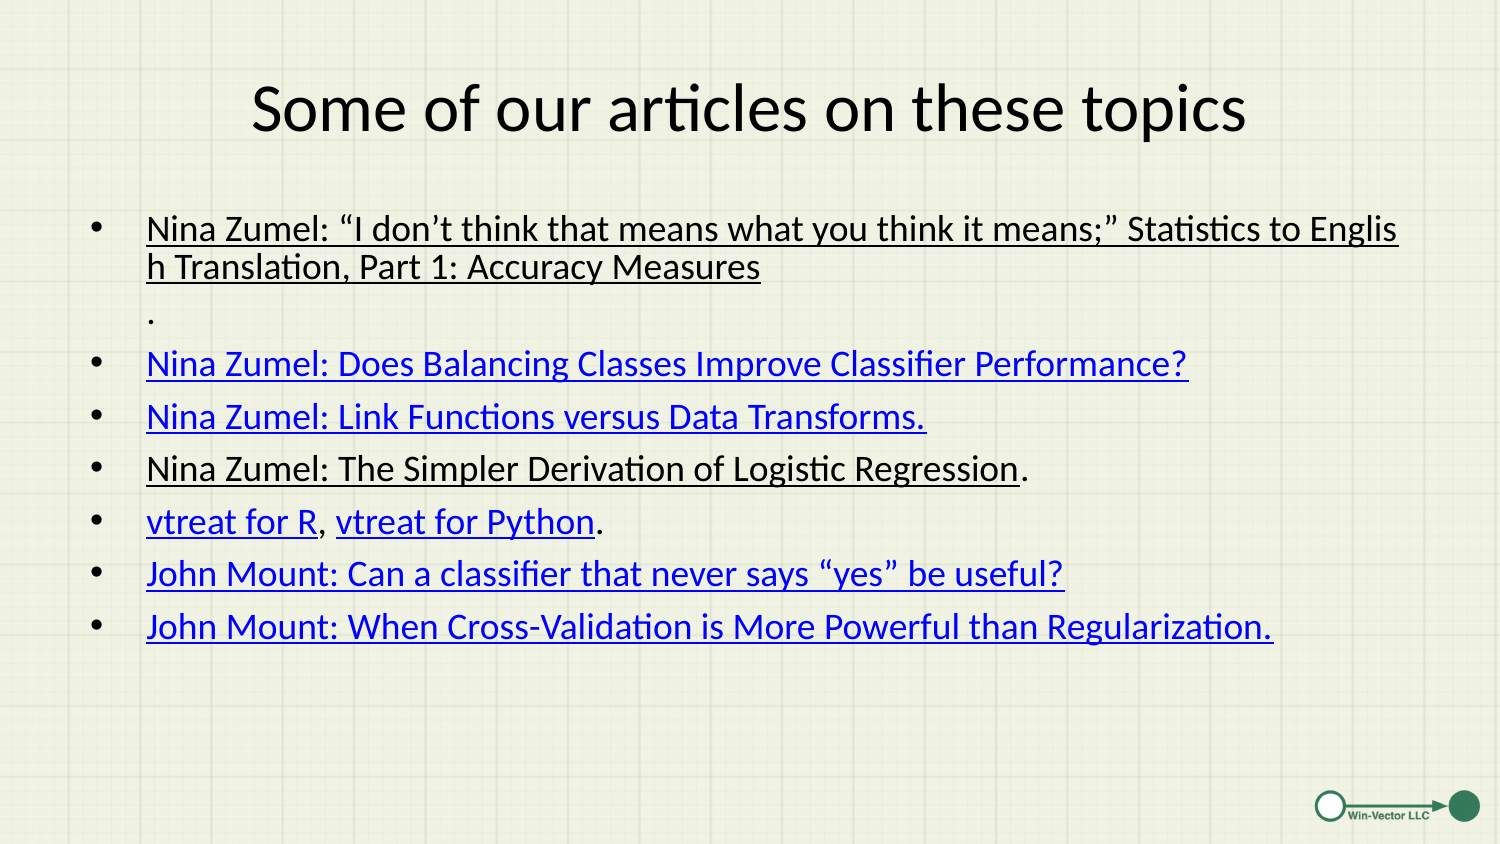

# Some of our articles on these topics
Nina Zumel: “I don’t think that means what you think it means;” Statistics to English Translation, Part 1: Accuracy Measures.
Nina Zumel: Does Balancing Classes Improve Classifier Performance?
Nina Zumel: Link Functions versus Data Transforms.
Nina Zumel: The Simpler Derivation of Logistic Regression.
vtreat for R, vtreat for Python.
John Mount: Can a classifier that never says “yes” be useful?
John Mount: When Cross-Validation is More Powerful than Regularization.